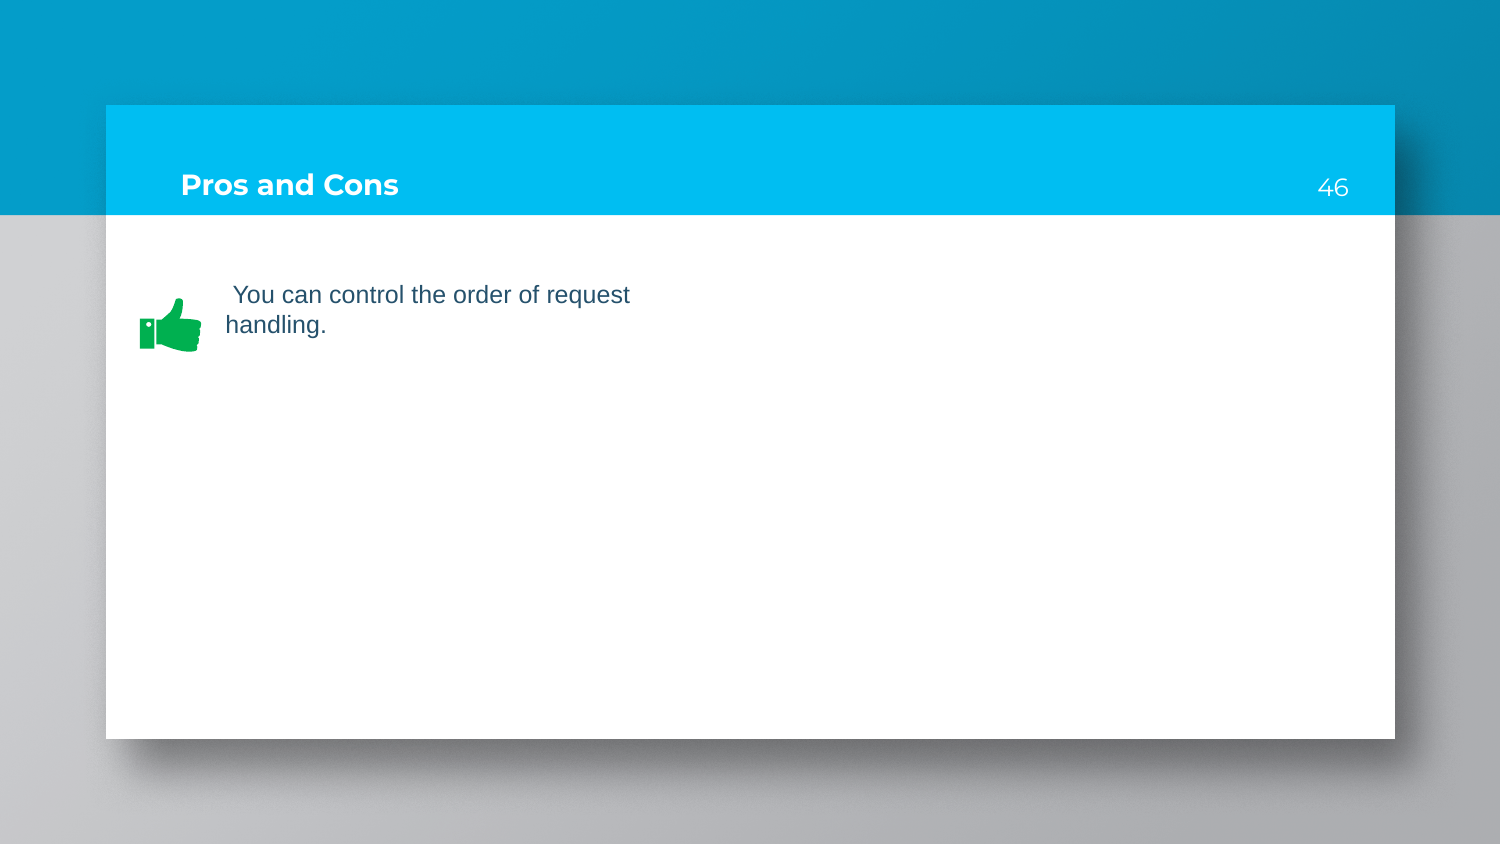

# Pros and Cons
46
 You can control the order of request handling.